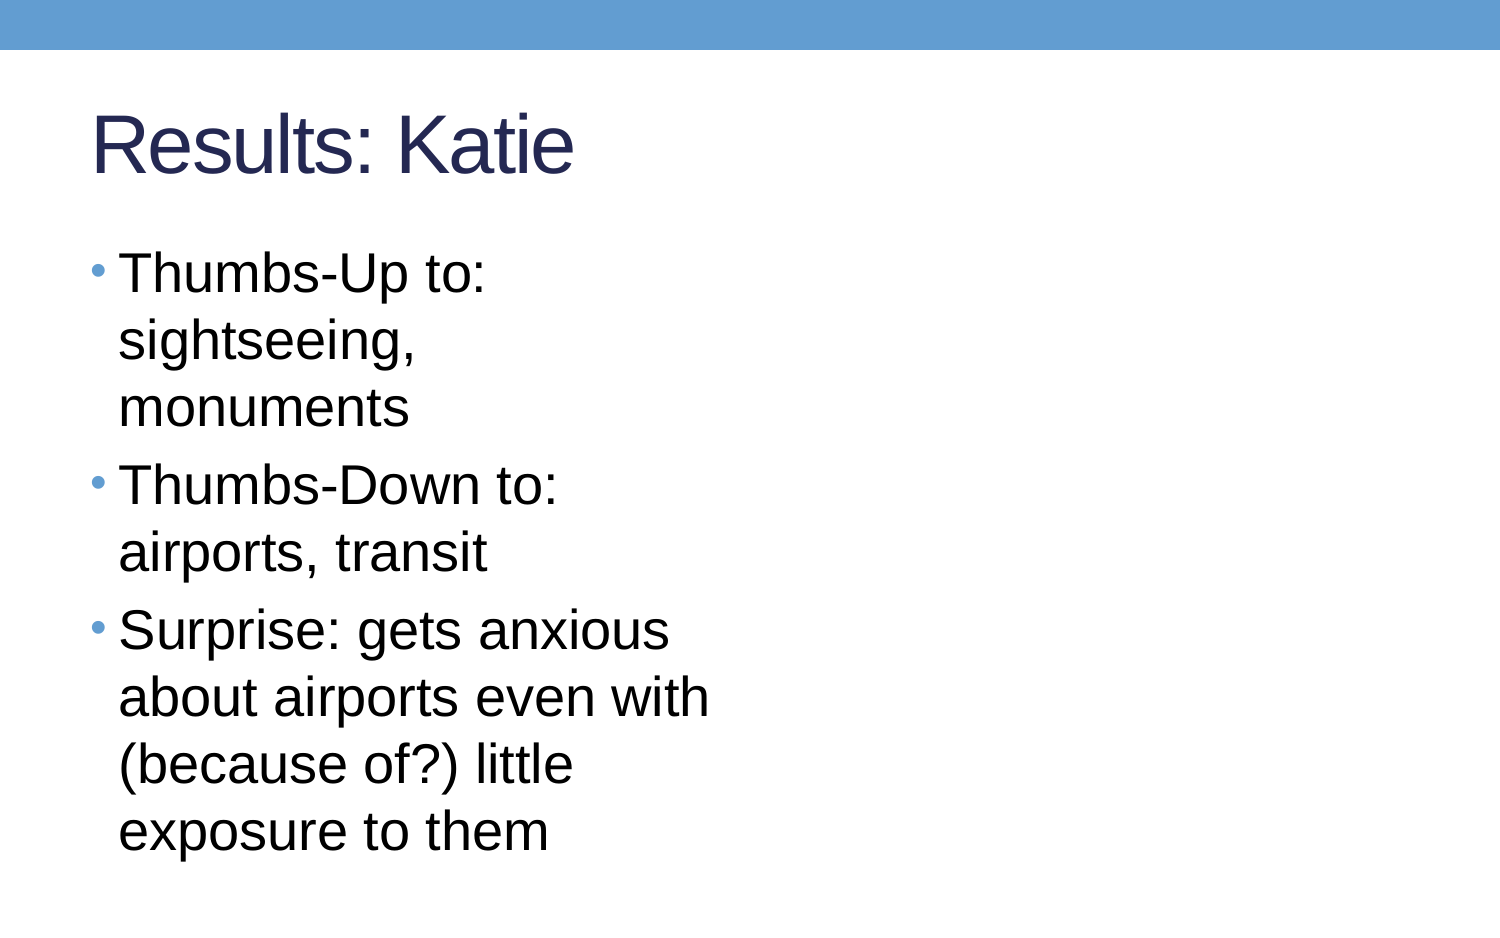

# Results: Katie
Thumbs-Up to: sightseeing, monuments
Thumbs-Down to: airports, transit
Surprise: gets anxious about airports even with (because of?) little exposure to them